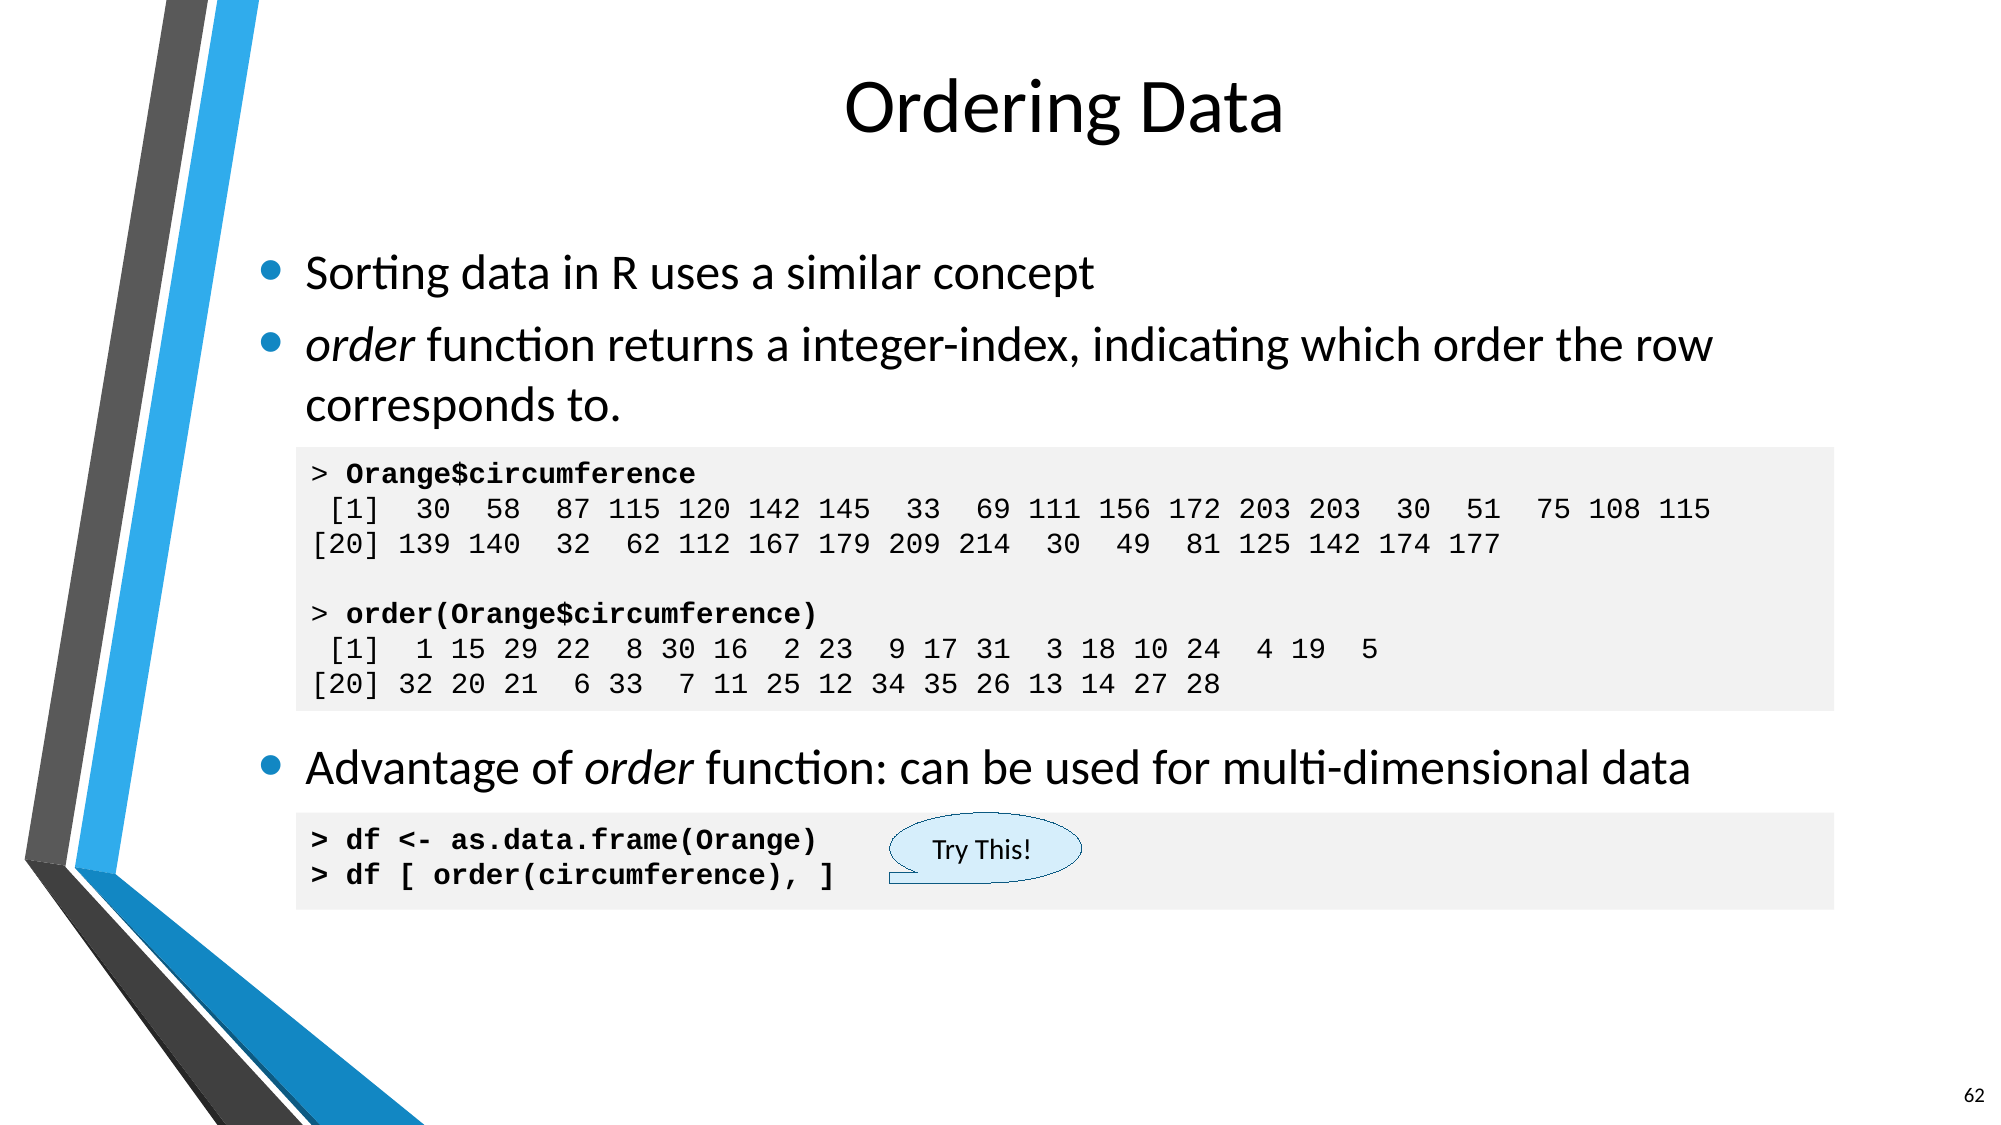

# Ordering Data
Sorting data in R uses a similar concept
order function returns a integer-index, indicating which order the row corresponds to.

Advantage of order function: can be used for multi-dimensional data

> Orange$circumference
 [1]  30  58  87 115 120 142 145  33  69 111 156 172 203 203  30  51  75 108 115
[20] 139 140  32  62 112 167 179 209 214  30  49  81 125 142 174 177

> order(Orange$circumference)
 [1]  1 15 29 22  8 30 16  2 23  9 17 31  3 18 10 24  4 19  5
[20] 32 20 21  6 33  7 11 25 12 34 35 26 13 14 27 28
Try This!
> df <- as.data.frame(Orange)
> df [ order(circumference), ]

62